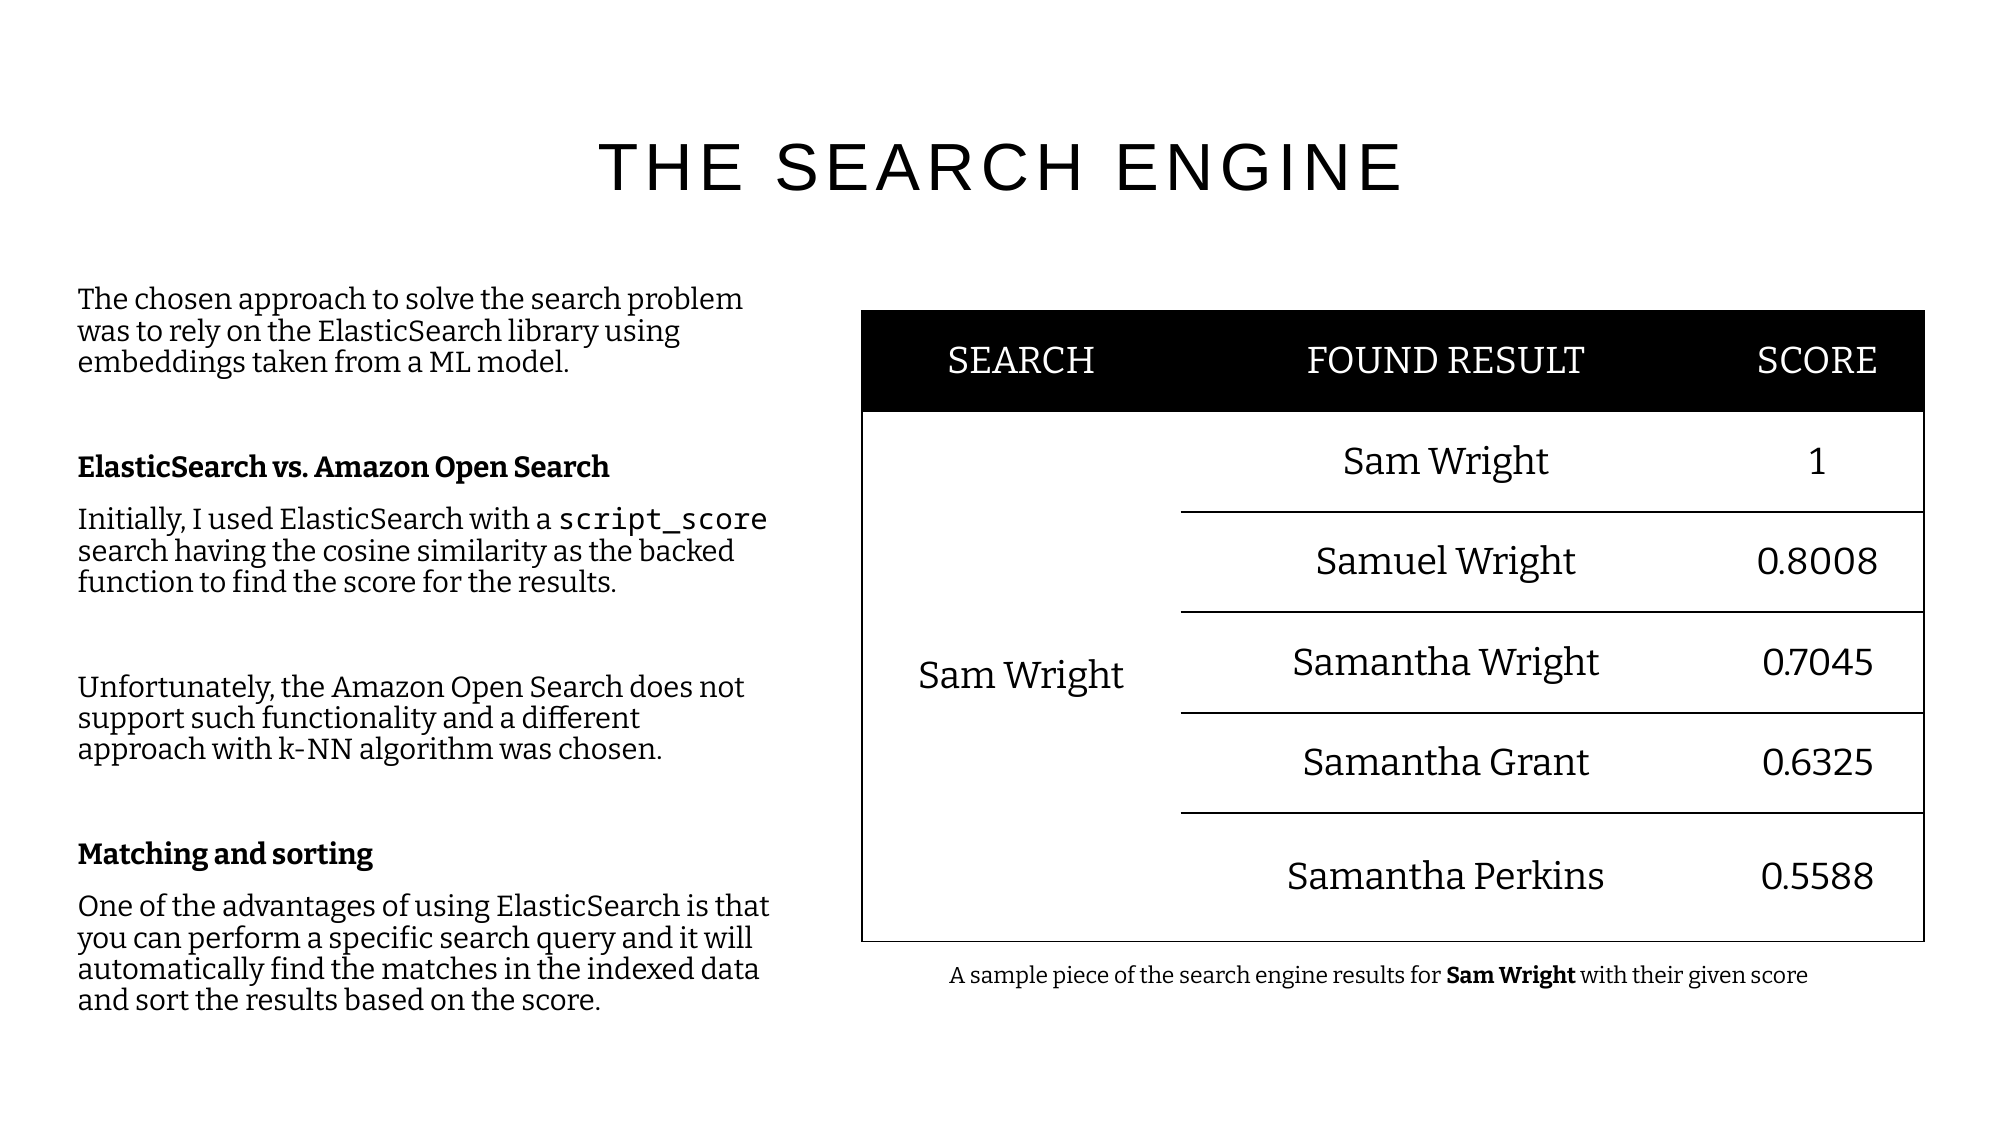

# THE SEARCH ENGINE
The chosen approach to solve the search problem was to rely on the ElasticSearch library using embeddings taken from a ML model.

ElasticSearch vs. Amazon Open Search
Initially, I used ElasticSearch with a script_score search having the cosine similarity as the backed function to find the score for the results.

Unfortunately, the Amazon Open Search does not support such functionality and a different approach with k-NN algorithm was chosen.

Matching and sorting
One of the advantages of using ElasticSearch is that you can perform a specific search query and it will automatically find the matches in the indexed data and sort the results based on the score.
| SEARCH | FOUND RESULT | SCORE |
| --- | --- | --- |
| Sam Wright | Sam Wright | 1 |
|  | Samuel Wright | 0.8008 |
|  | Samantha Wright | 0.7045 |
|  | Samantha Grant | 0.6325 |
|  | Samantha Perkins | 0.5588 |
A sample piece of the search engine results for Sam Wright with their given score